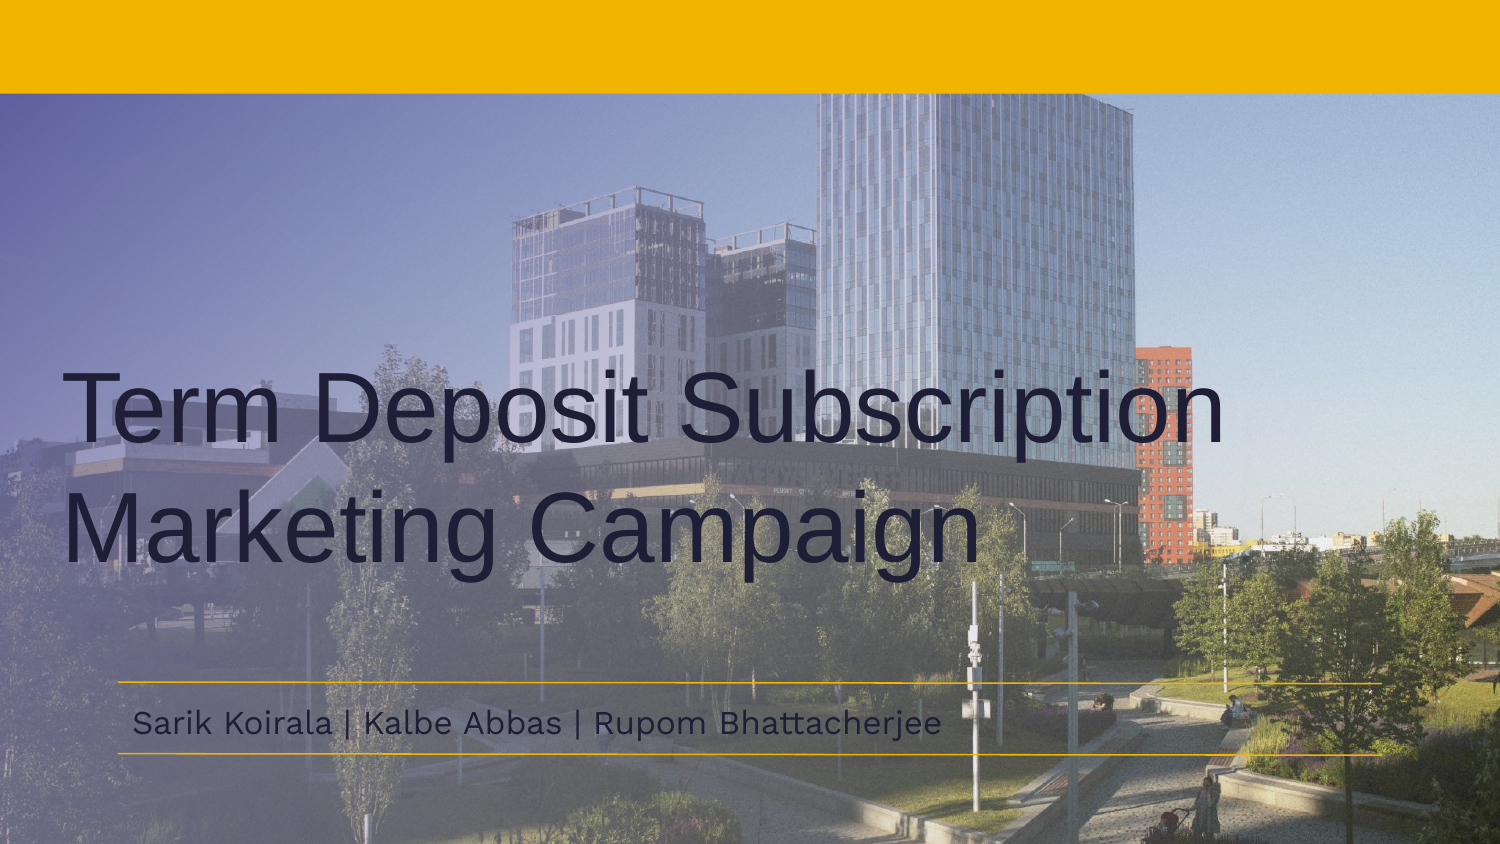

# Term Deposit Subscription Marketing Campaign
Sarik Koirala | Kalbe Abbas | Rupom Bhattacherjee